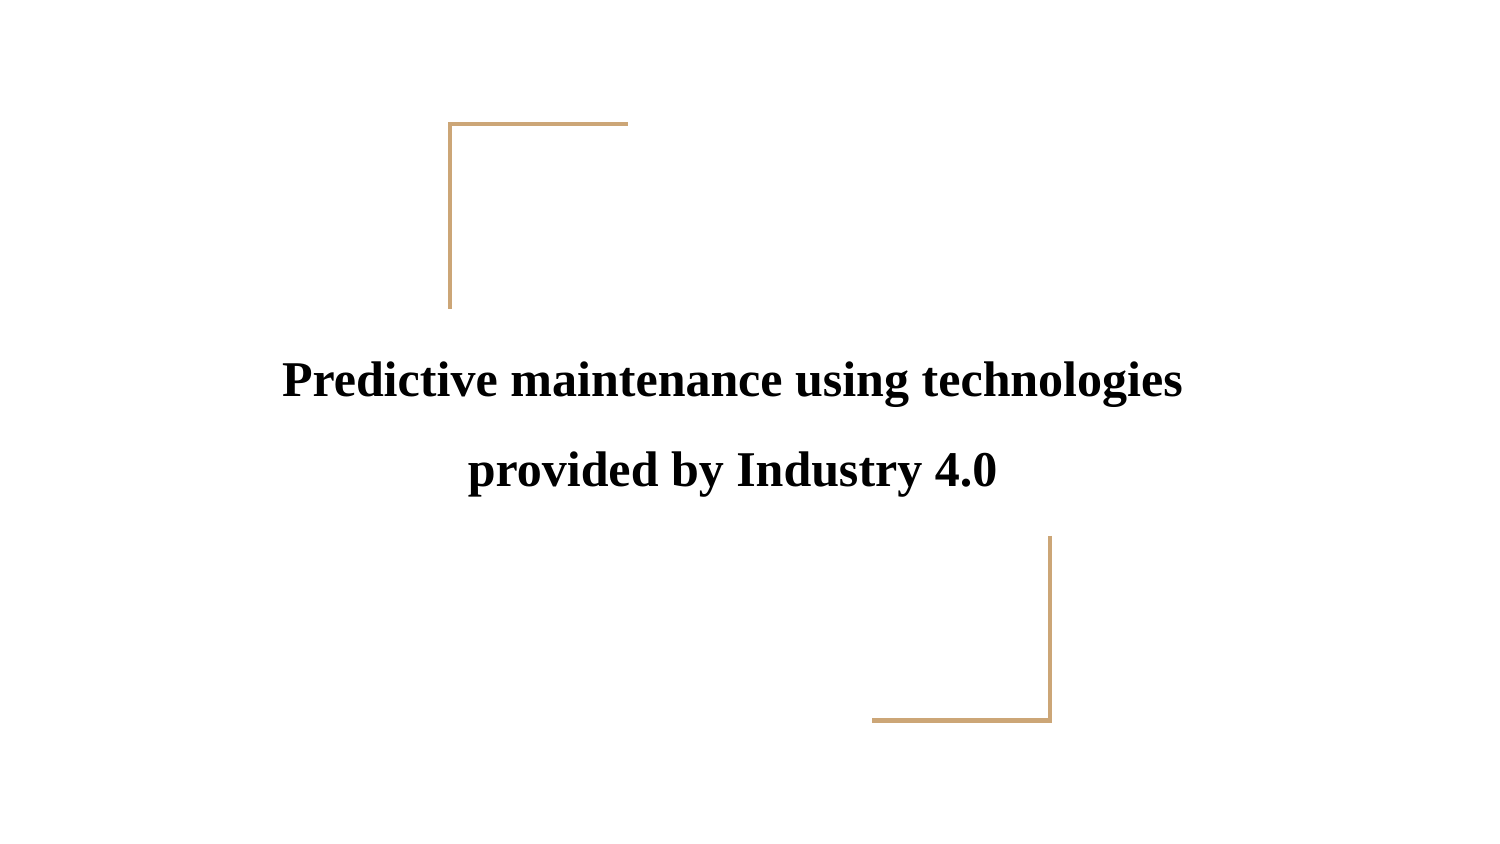

# Predictive maintenance using technologies provided by Industry 4.0